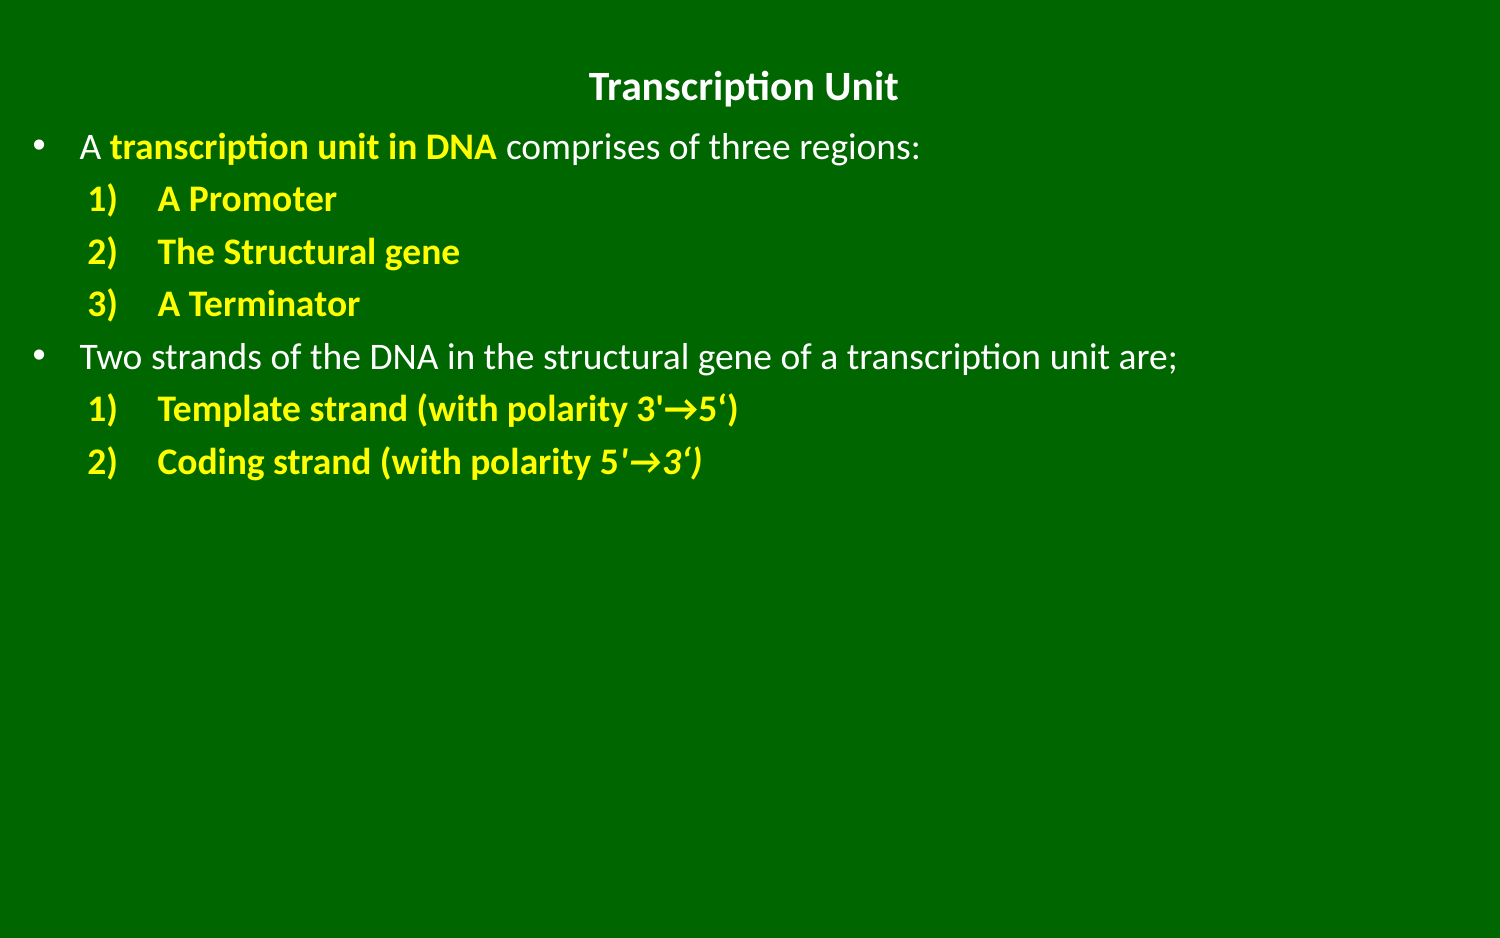

# Transcription Unit
A transcription unit in DNA comprises of three regions:
A Promoter
The Structural gene
A Terminator
Two strands of the DNA in the structural gene of a transcription unit are;
Template strand (with polarity 3'→5‘)
Coding strand (with polarity 5'→3‘)